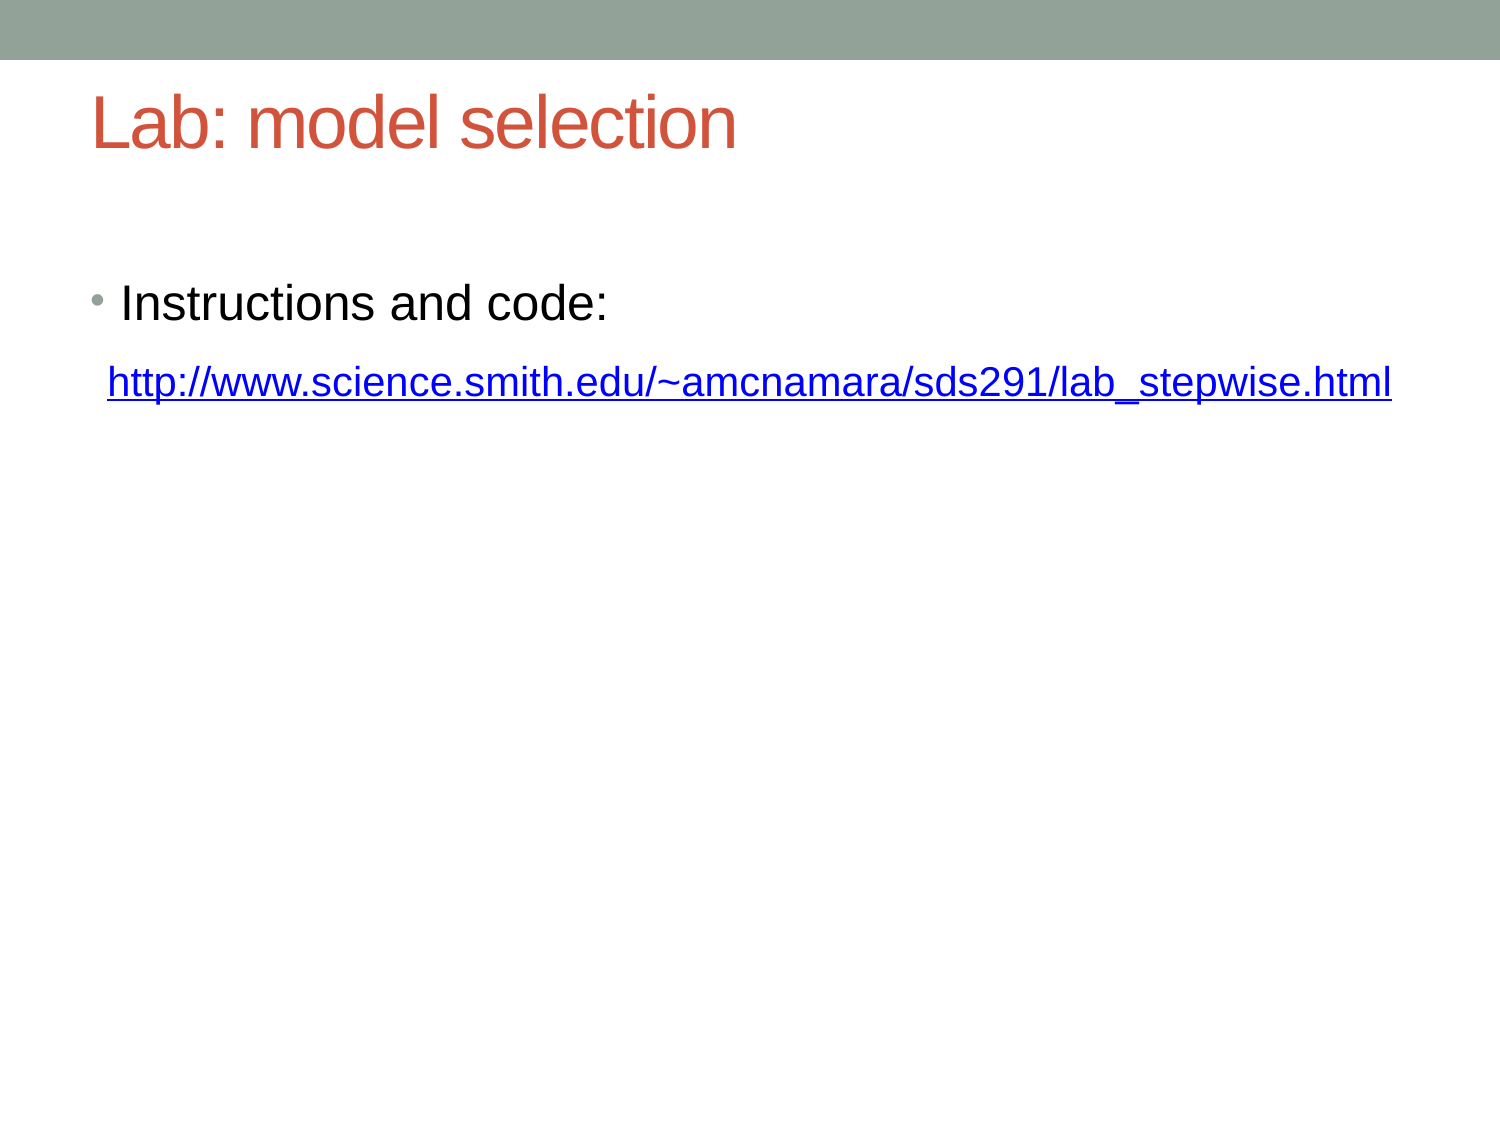

# Lab: model selection
Instructions and code:
http://www.science.smith.edu/~amcnamara/sds291/lab_stepwise.html